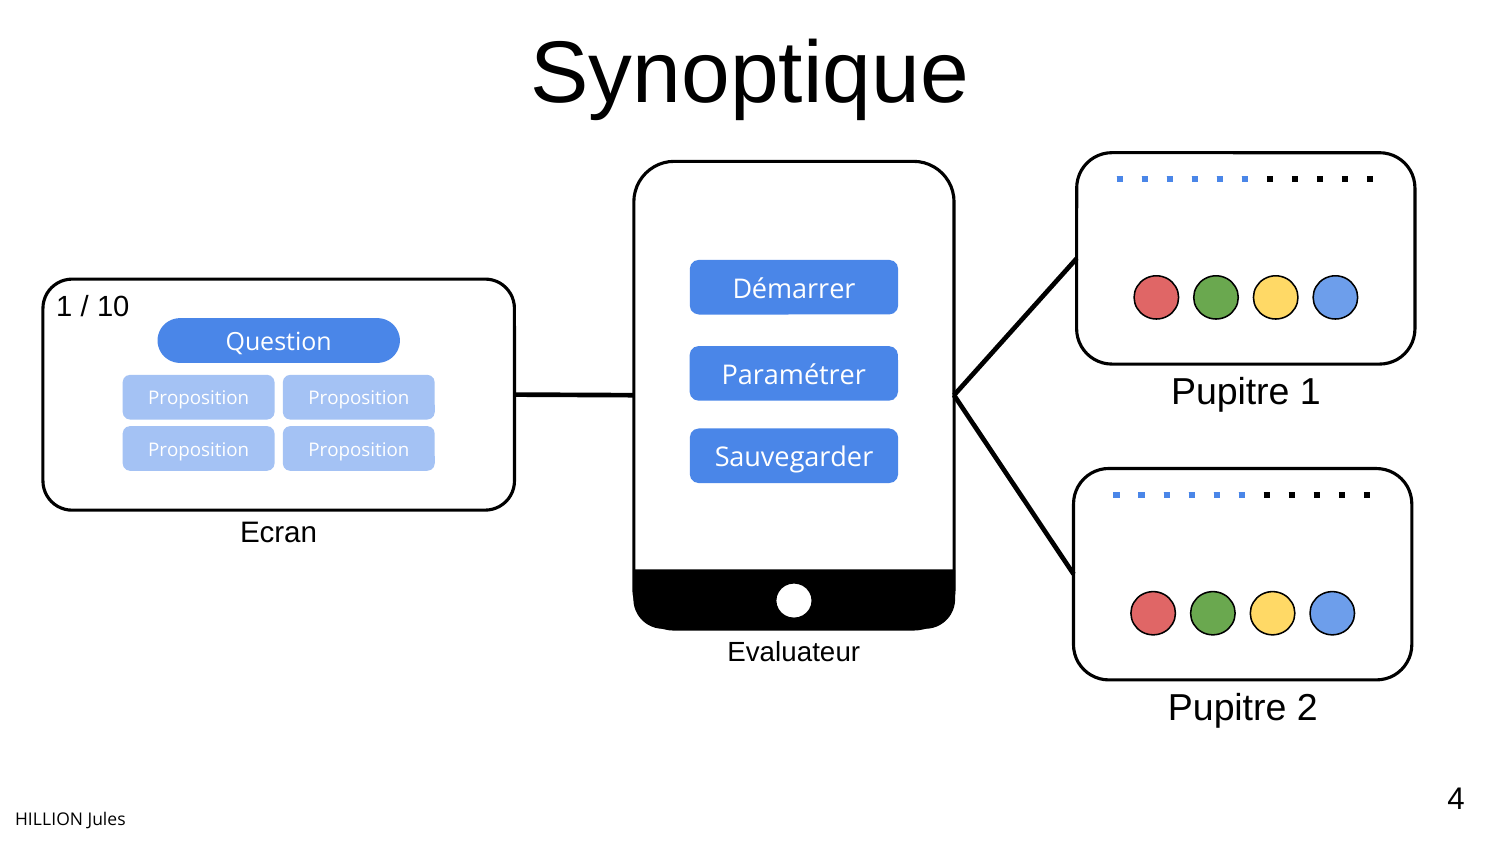

Synoptique

Démarrer
1 / 10

Question
Paramétrer
Pupitre 1
Proposition
Proposition
Proposition
Proposition
Sauvegarder

Ecran

Evaluateur
Pupitre 2
4
HILLION Jules